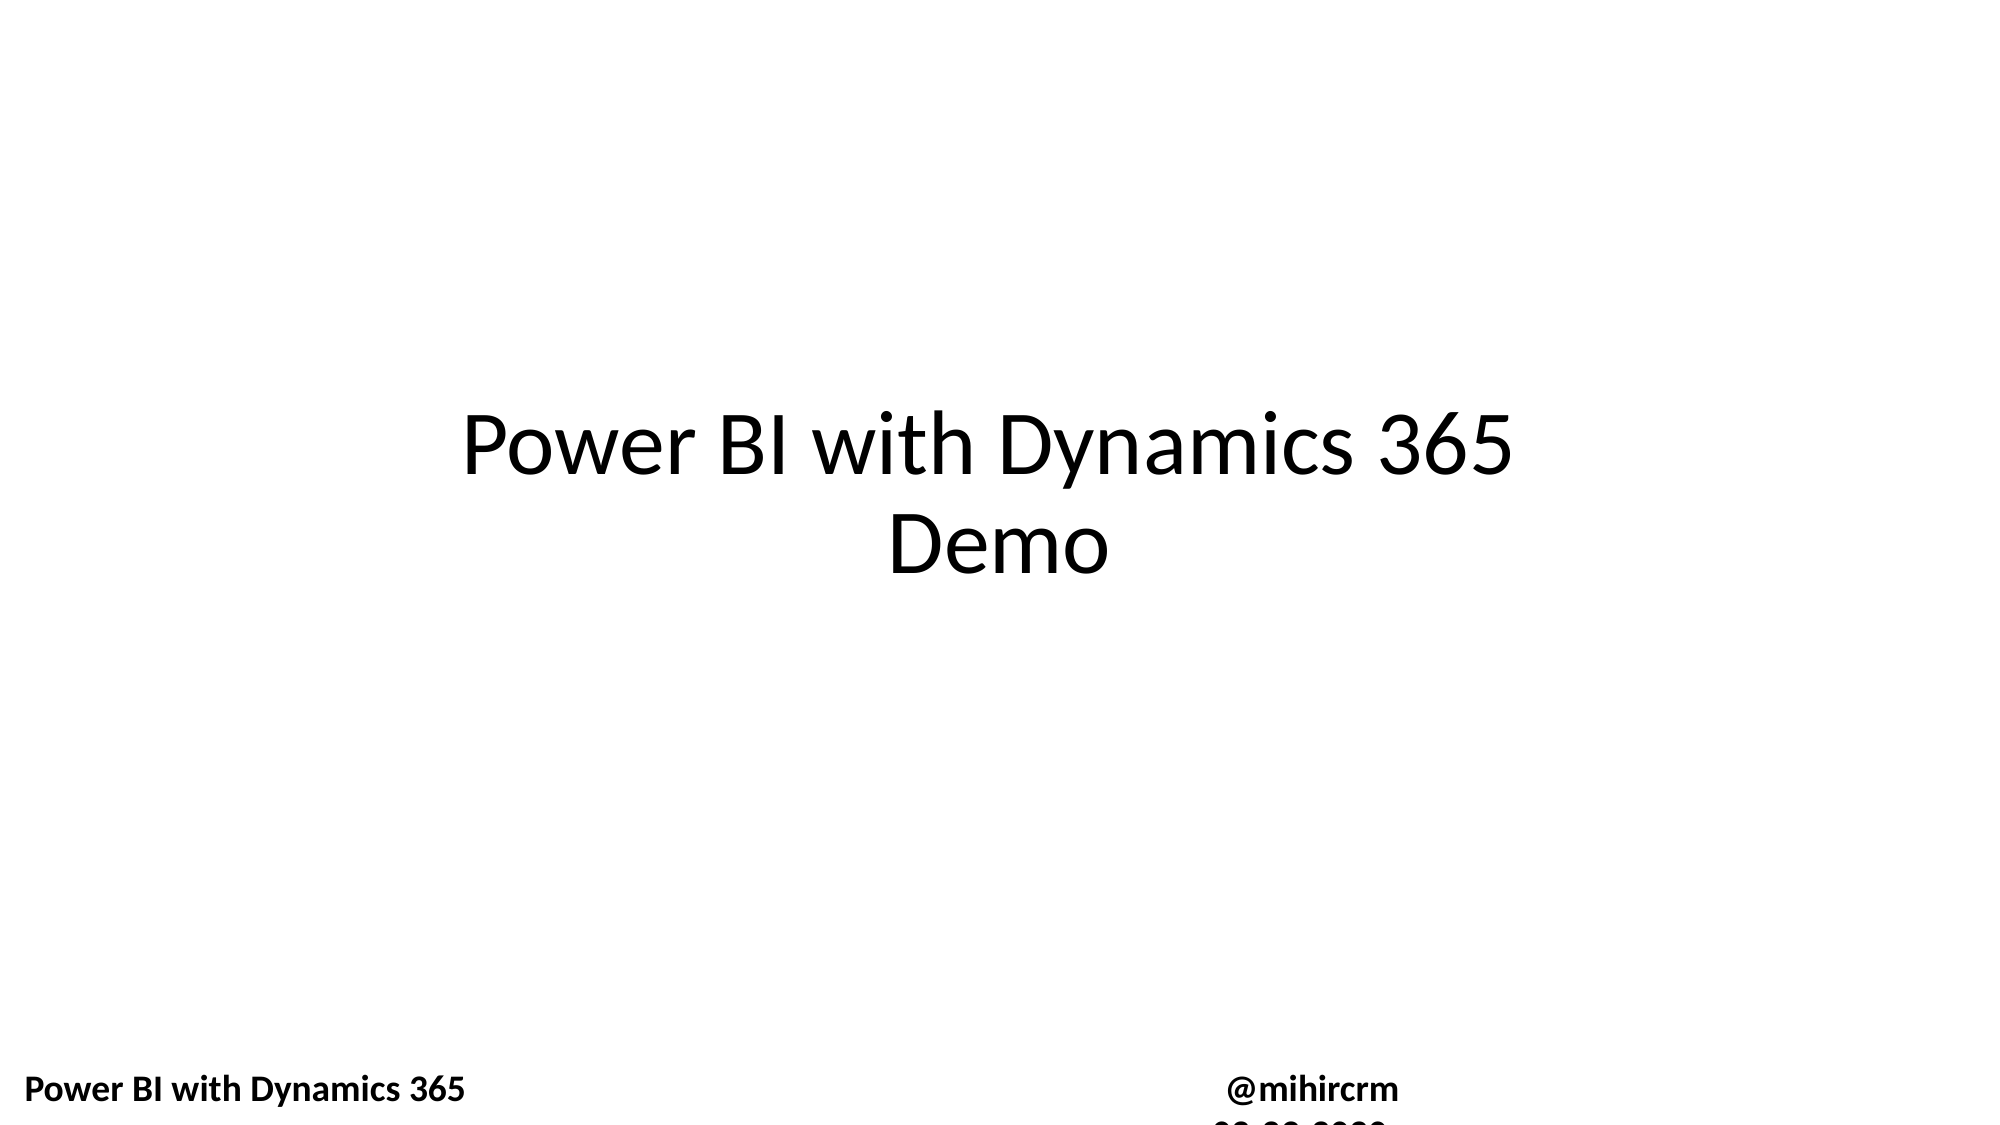

# Power BI with Dynamics 365 Demo
Power BI with Dynamics 365						@mihircrm								02-29-2020